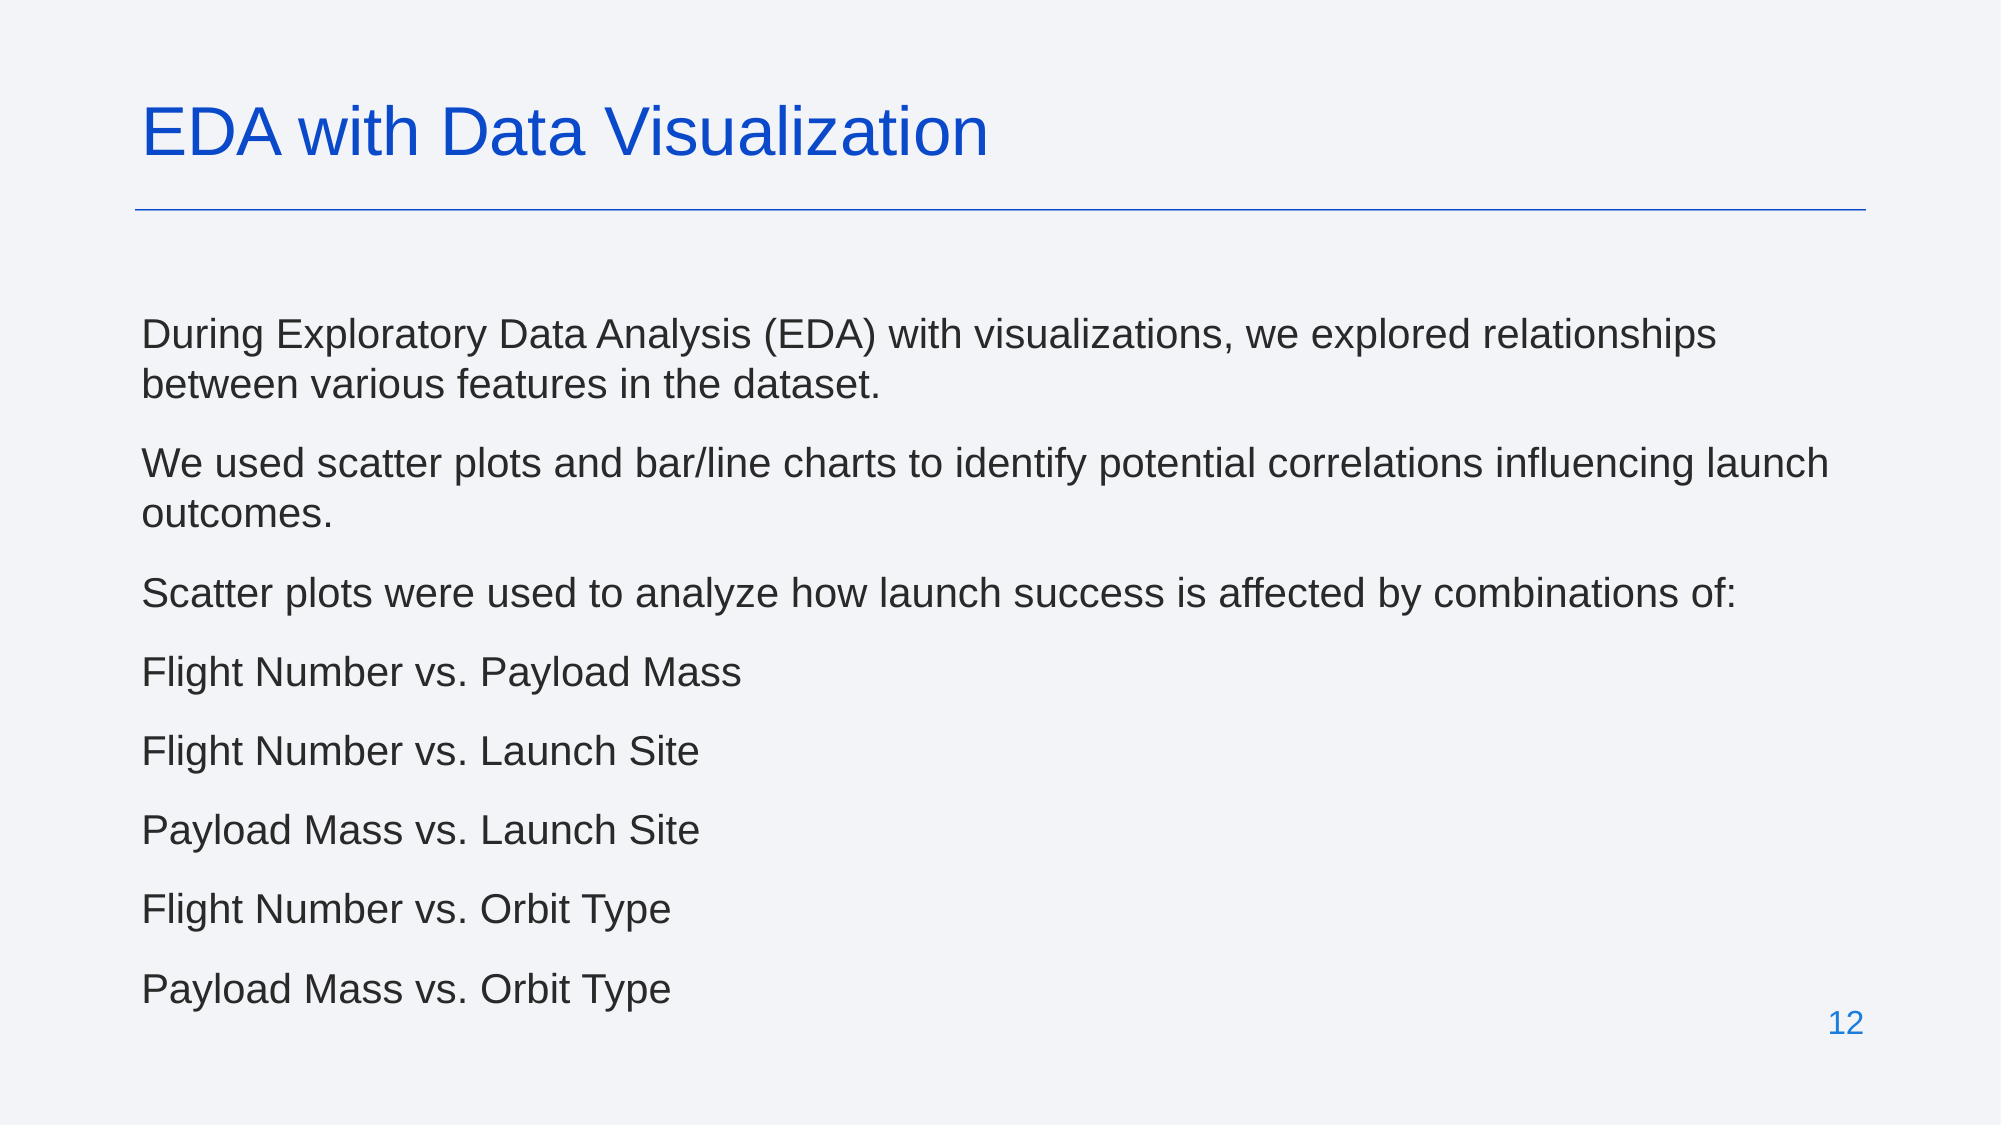

EDA with Data Visualization
During Exploratory Data Analysis (EDA) with visualizations, we explored relationships between various features in the dataset.
We used scatter plots and bar/line charts to identify potential correlations influencing launch outcomes.
Scatter plots were used to analyze how launch success is affected by combinations of:
Flight Number vs. Payload Mass
Flight Number vs. Launch Site
Payload Mass vs. Launch Site
Flight Number vs. Orbit Type
Payload Mass vs. Orbit Type
12